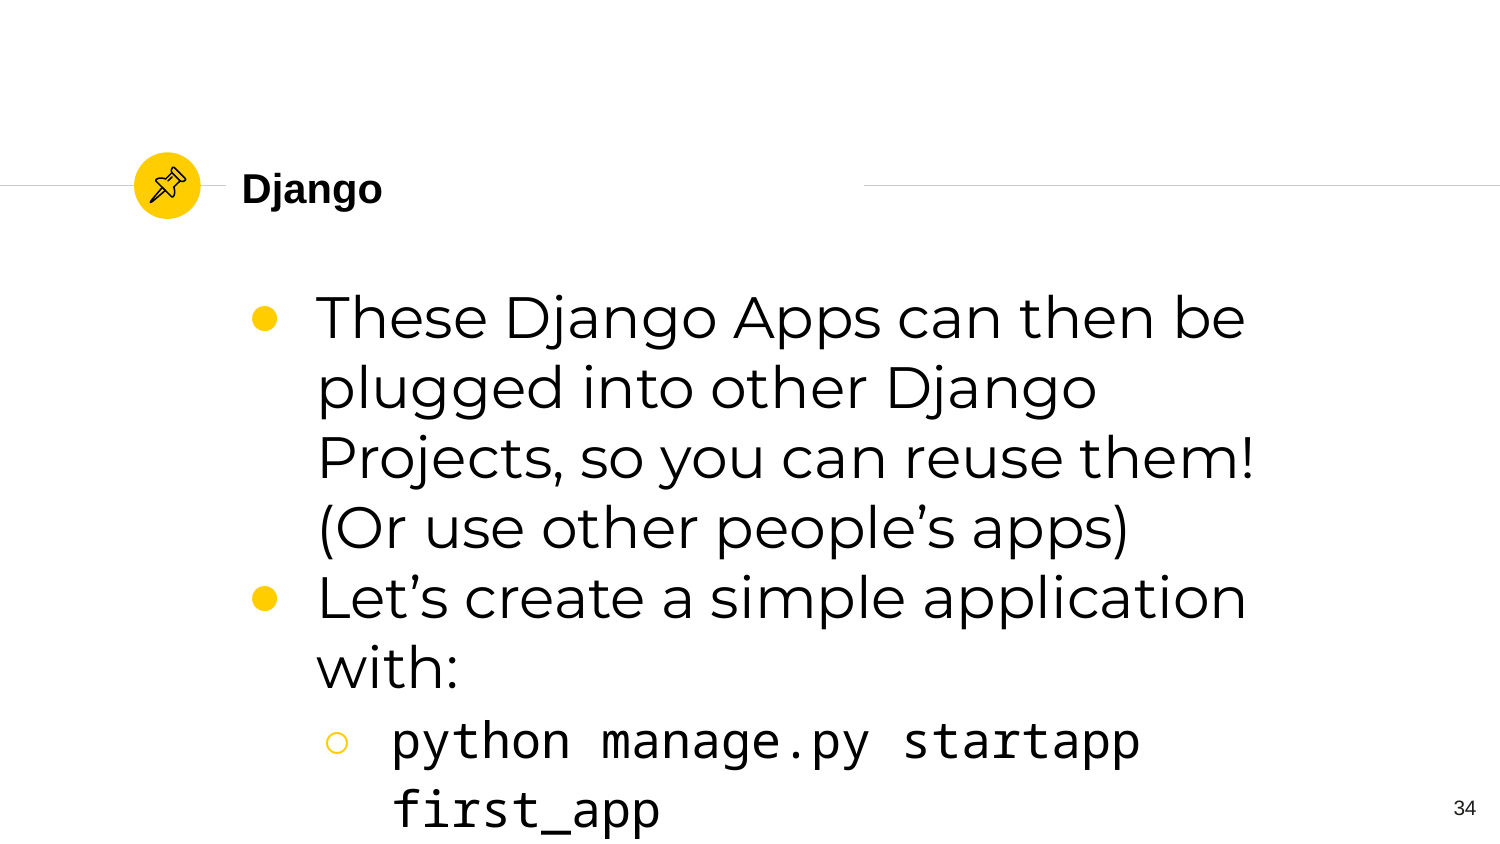

# Django

These Django Apps can then be plugged into other Django Projects, so you can reuse them! (Or use other people’s apps)
Let’s create a simple application with:
python manage.py startapp first_app
34